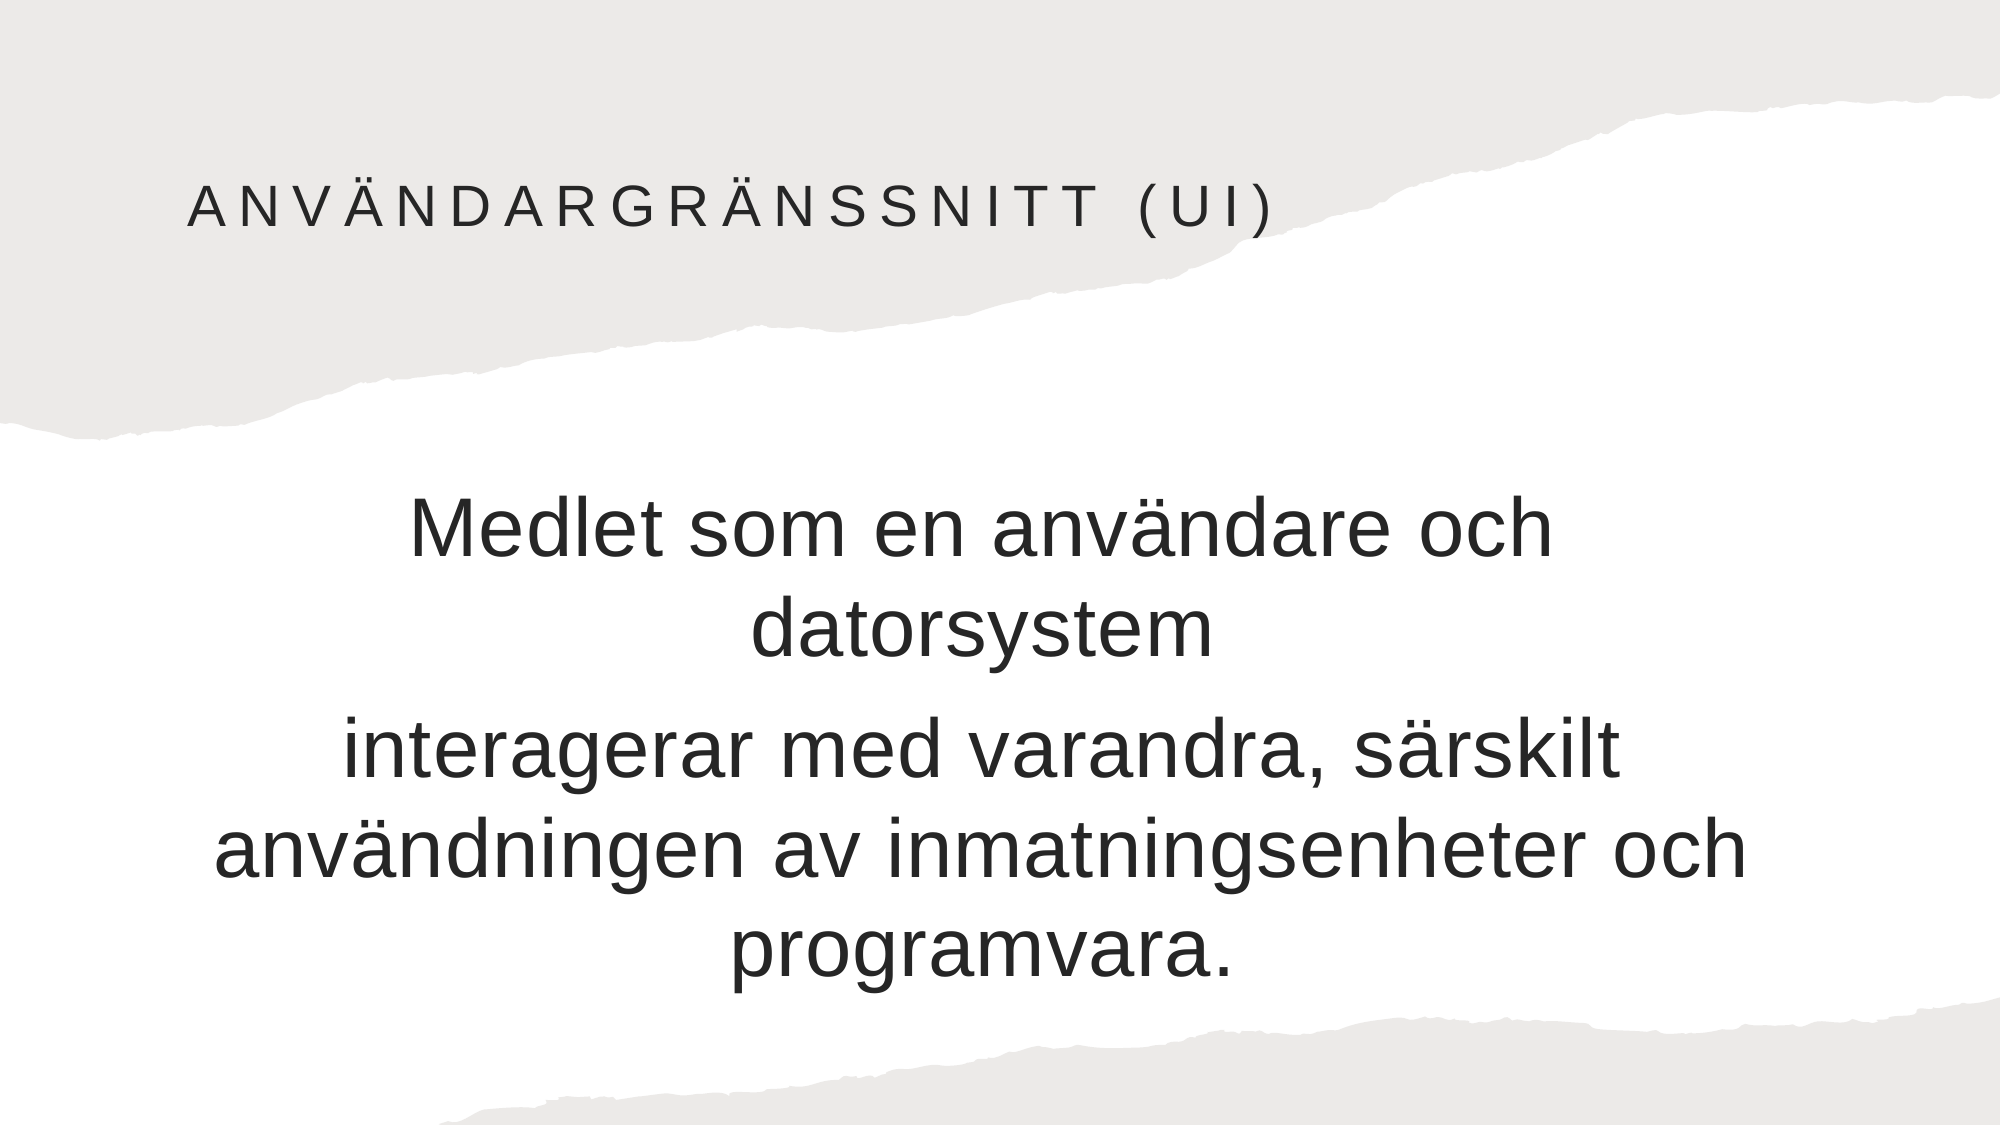

# Användargränssnitt (UI)
Medlet som en användare och datorsystem
interagerar med varandra, särskilt användningen av inmatningsenheter och programvara.